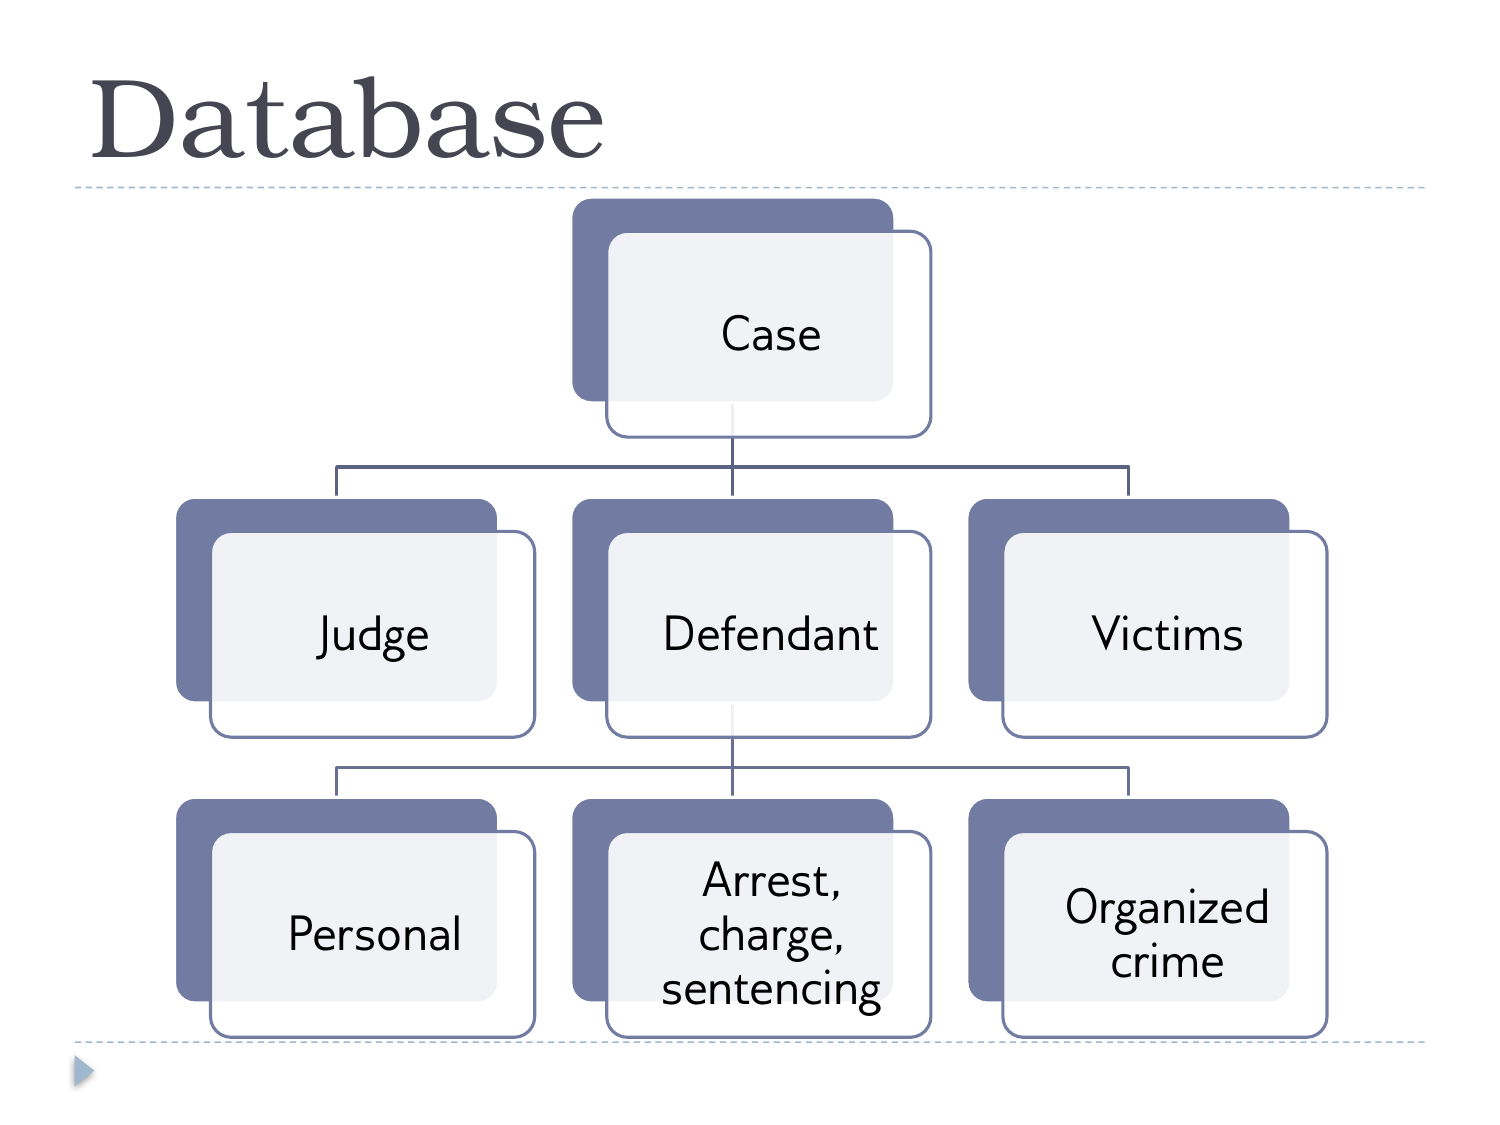

# Database
Case
Judge
Defendant
Personal
Arrest, charge, sentencing
Organized crime
Victims